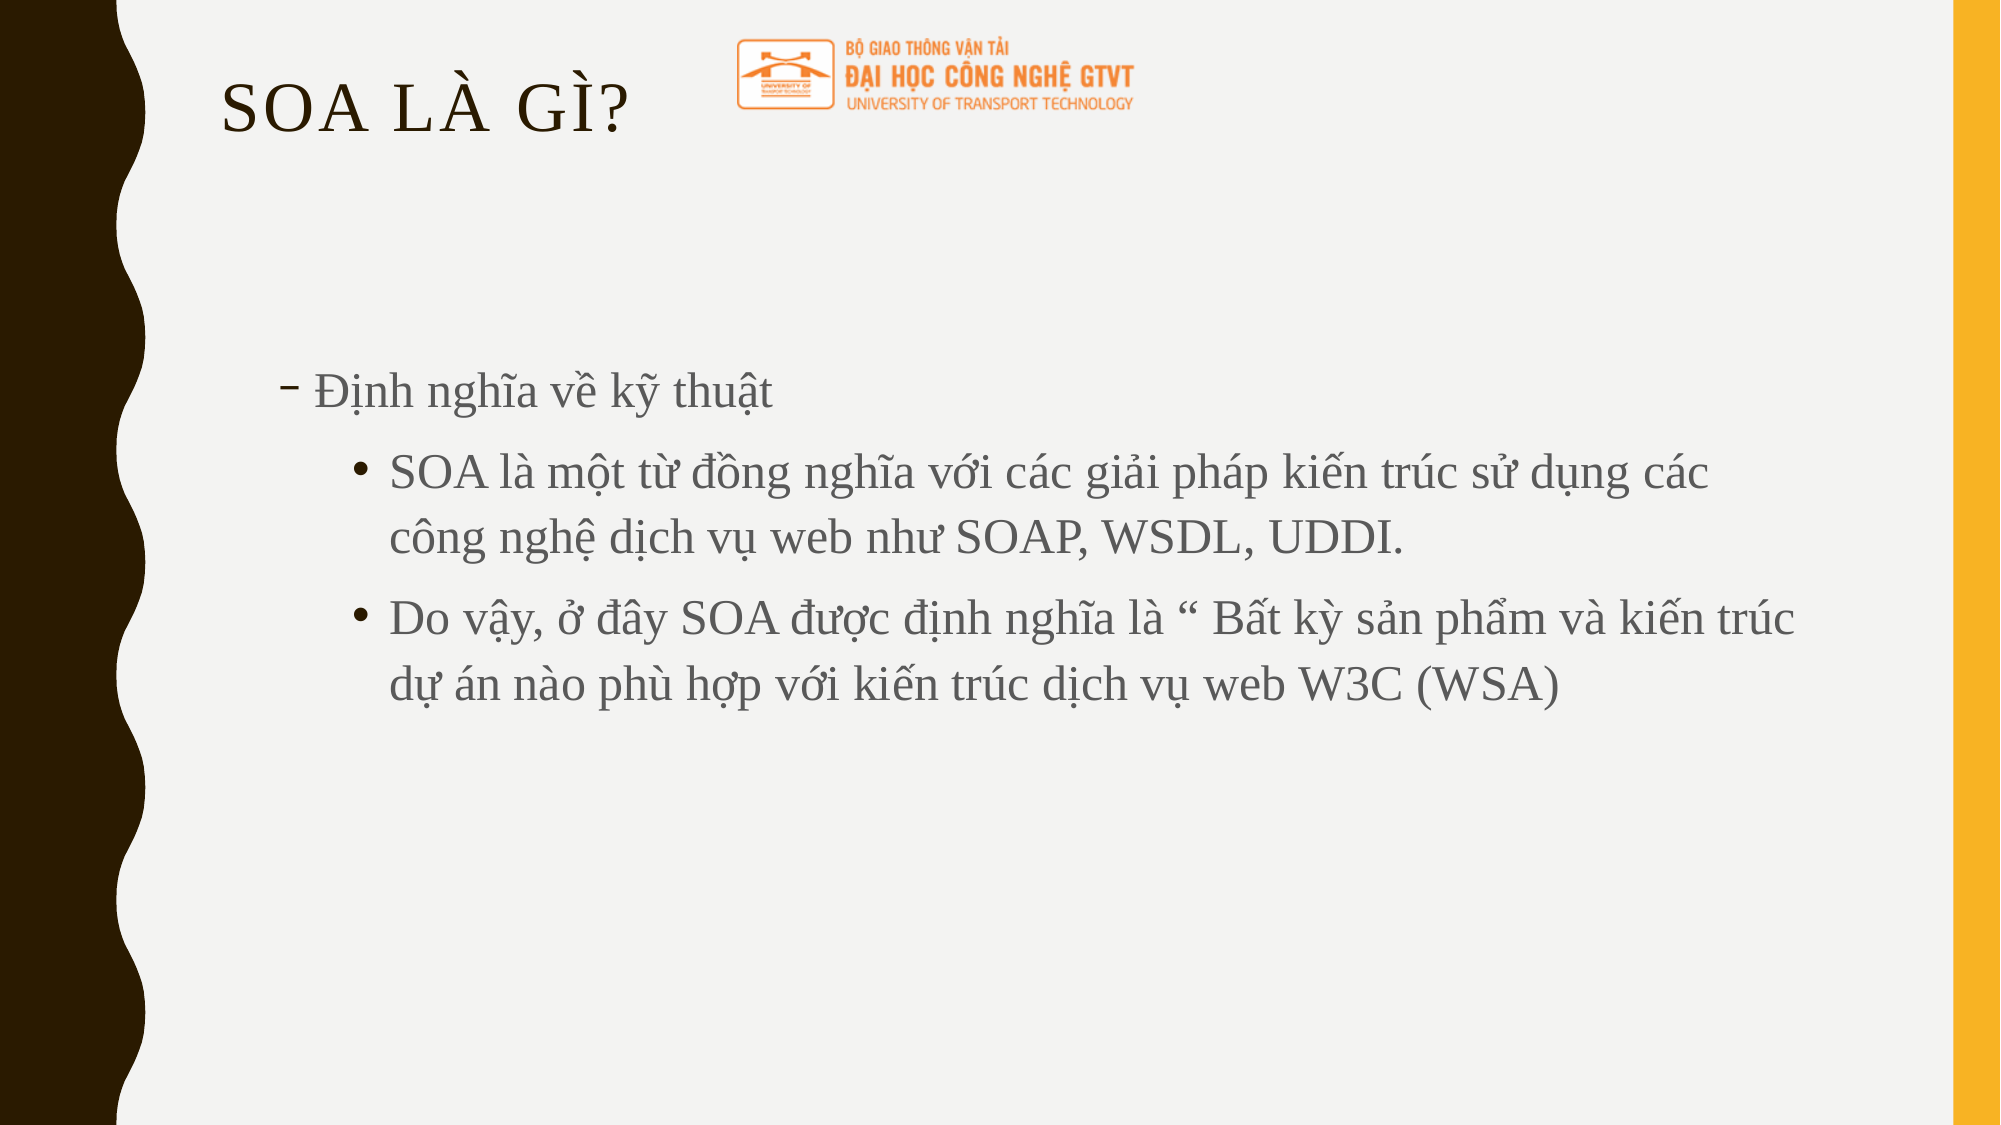

# SOA LÀ GÌ?
Định nghĩa về kỹ thuật
SOA là một từ đồng nghĩa với các giải pháp kiến trúc sử dụng các công nghệ dịch vụ web như SOAP, WSDL, UDDI.
Do vậy, ở đây SOA được định nghĩa là “ Bất kỳ sản phẩm và kiến trúc dự án nào phù hợp với kiến trúc dịch vụ web W3C (WSA)